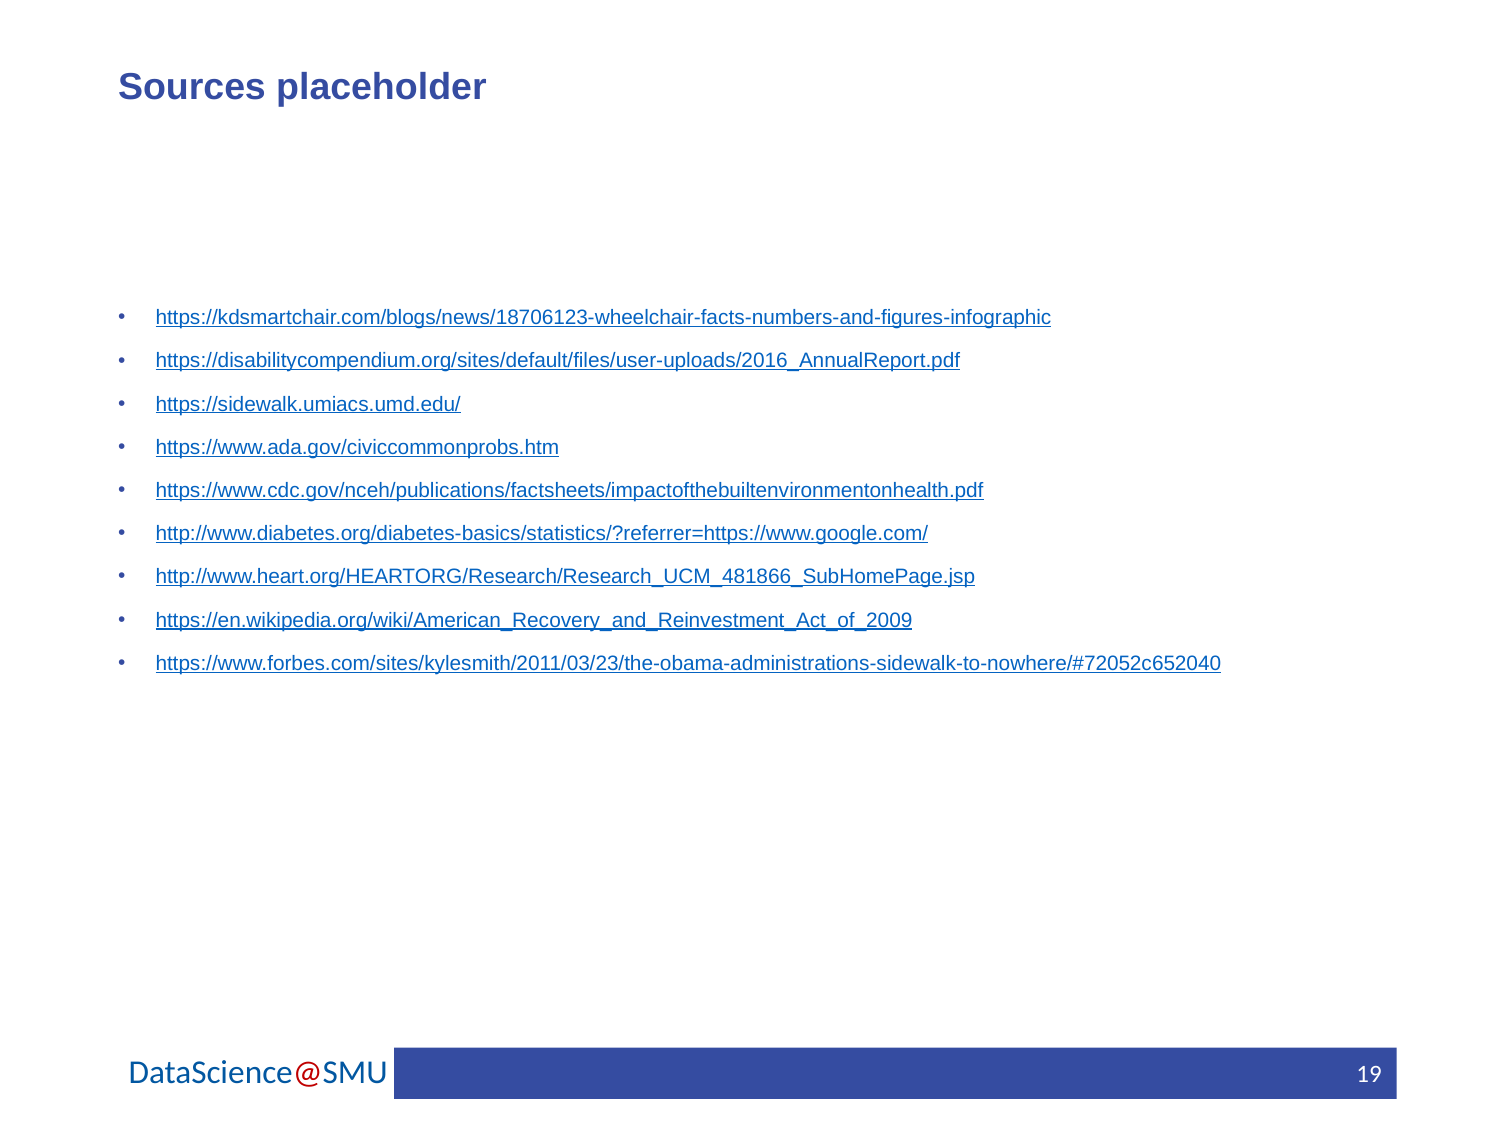

# Sources placeholder
https://kdsmartchair.com/blogs/news/18706123-wheelchair-facts-numbers-and-figures-infographic
https://disabilitycompendium.org/sites/default/files/user-uploads/2016_AnnualReport.pdf
https://sidewalk.umiacs.umd.edu/
https://www.ada.gov/civiccommonprobs.htm
https://www.cdc.gov/nceh/publications/factsheets/impactofthebuiltenvironmentonhealth.pdf
http://www.diabetes.org/diabetes-basics/statistics/?referrer=https://www.google.com/
http://www.heart.org/HEARTORG/Research/Research_UCM_481866_SubHomePage.jsp
https://en.wikipedia.org/wiki/American_Recovery_and_Reinvestment_Act_of_2009
https://www.forbes.com/sites/kylesmith/2011/03/23/the-obama-administrations-sidewalk-to-nowhere/#72052c652040

19